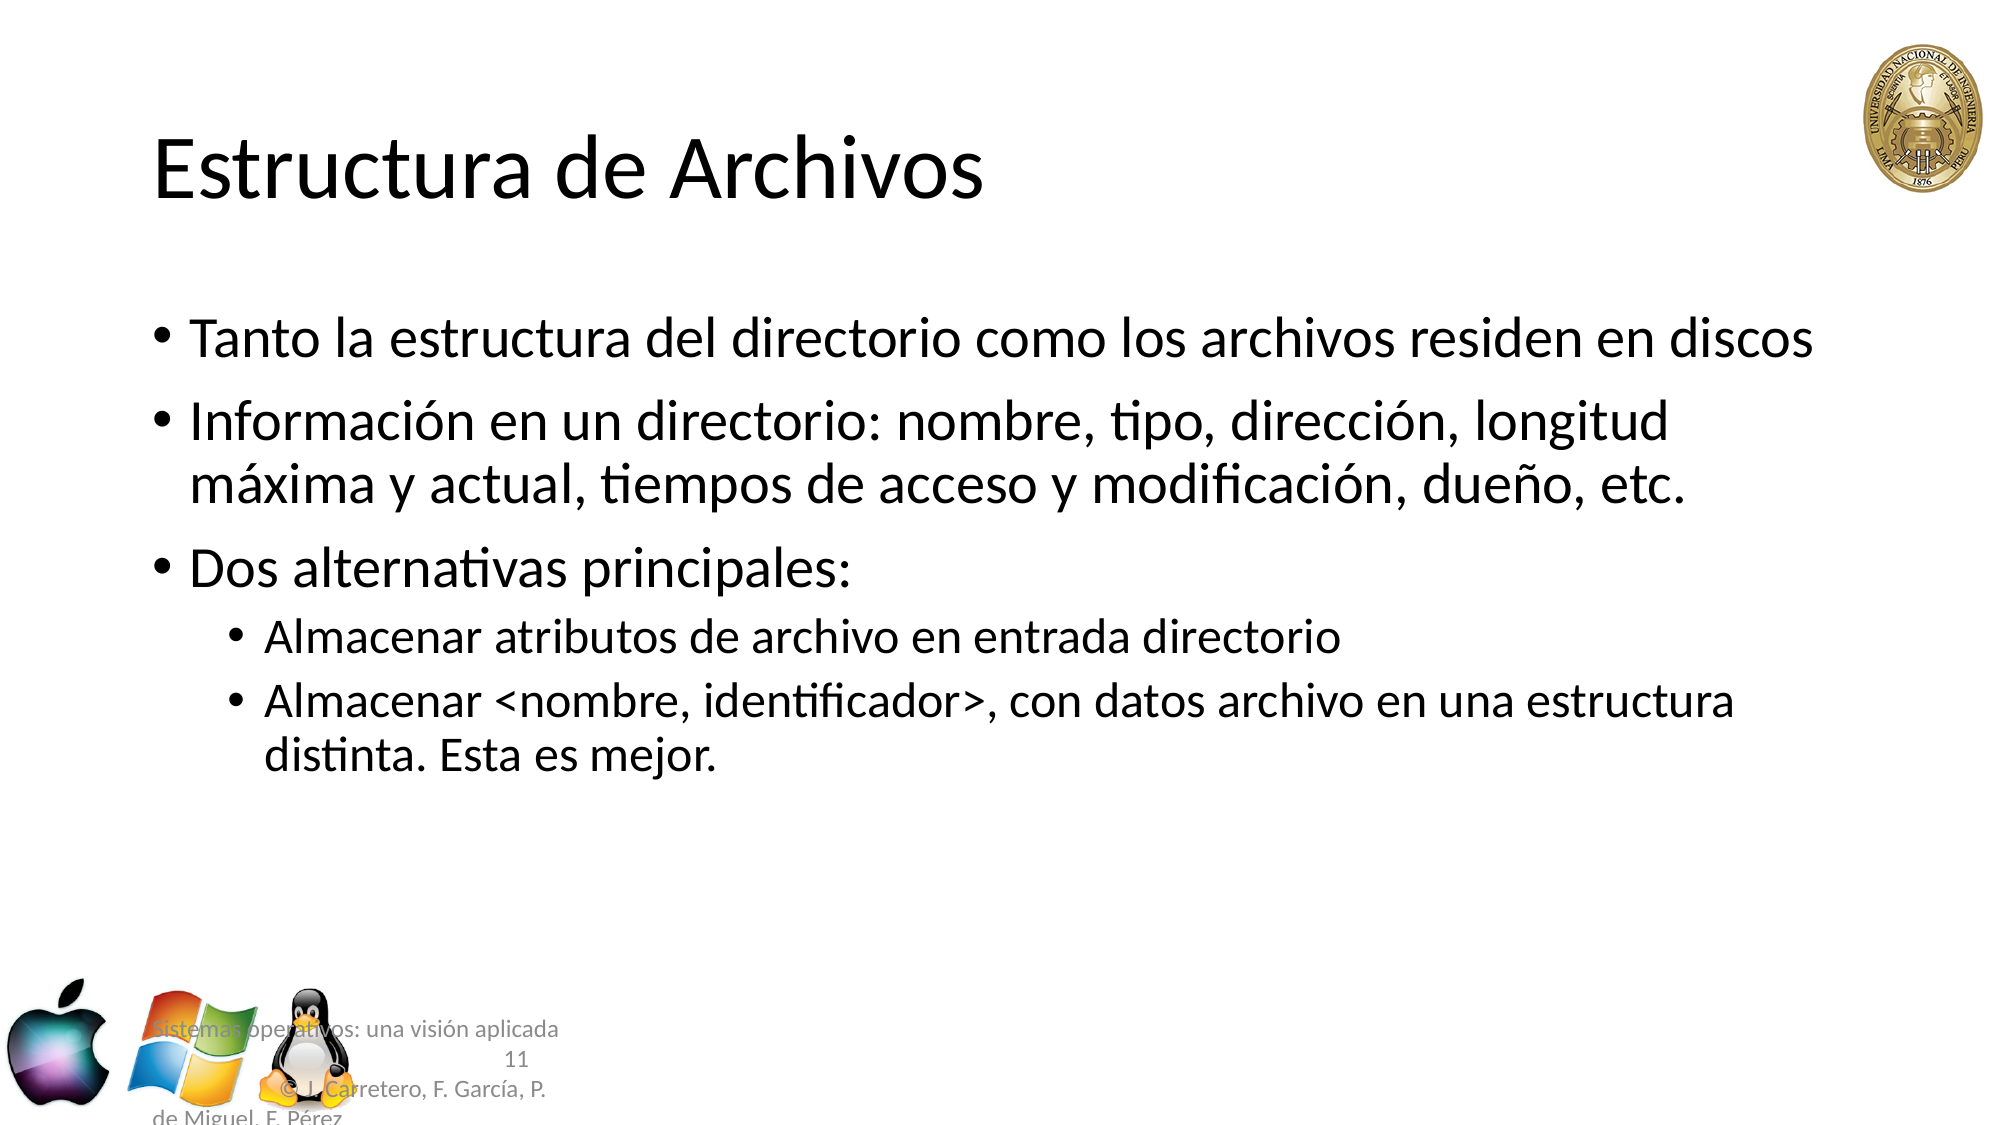

# Estructura de Archivos
Tanto la estructura del directorio como los archivos residen en discos
Información en un directorio: nombre, tipo, dirección, longitud máxima y actual, tiempos de acceso y modificación, dueño, etc.
Dos alternativas principales:
Almacenar atributos de archivo en entrada directorio
Almacenar <nombre, identificador>, con datos archivo en una estructura distinta. Esta es mejor.
Sistemas operativos: una visión aplicada	                                   11                              © J. Carretero, F. García, P. de Miguel, F. Pérez